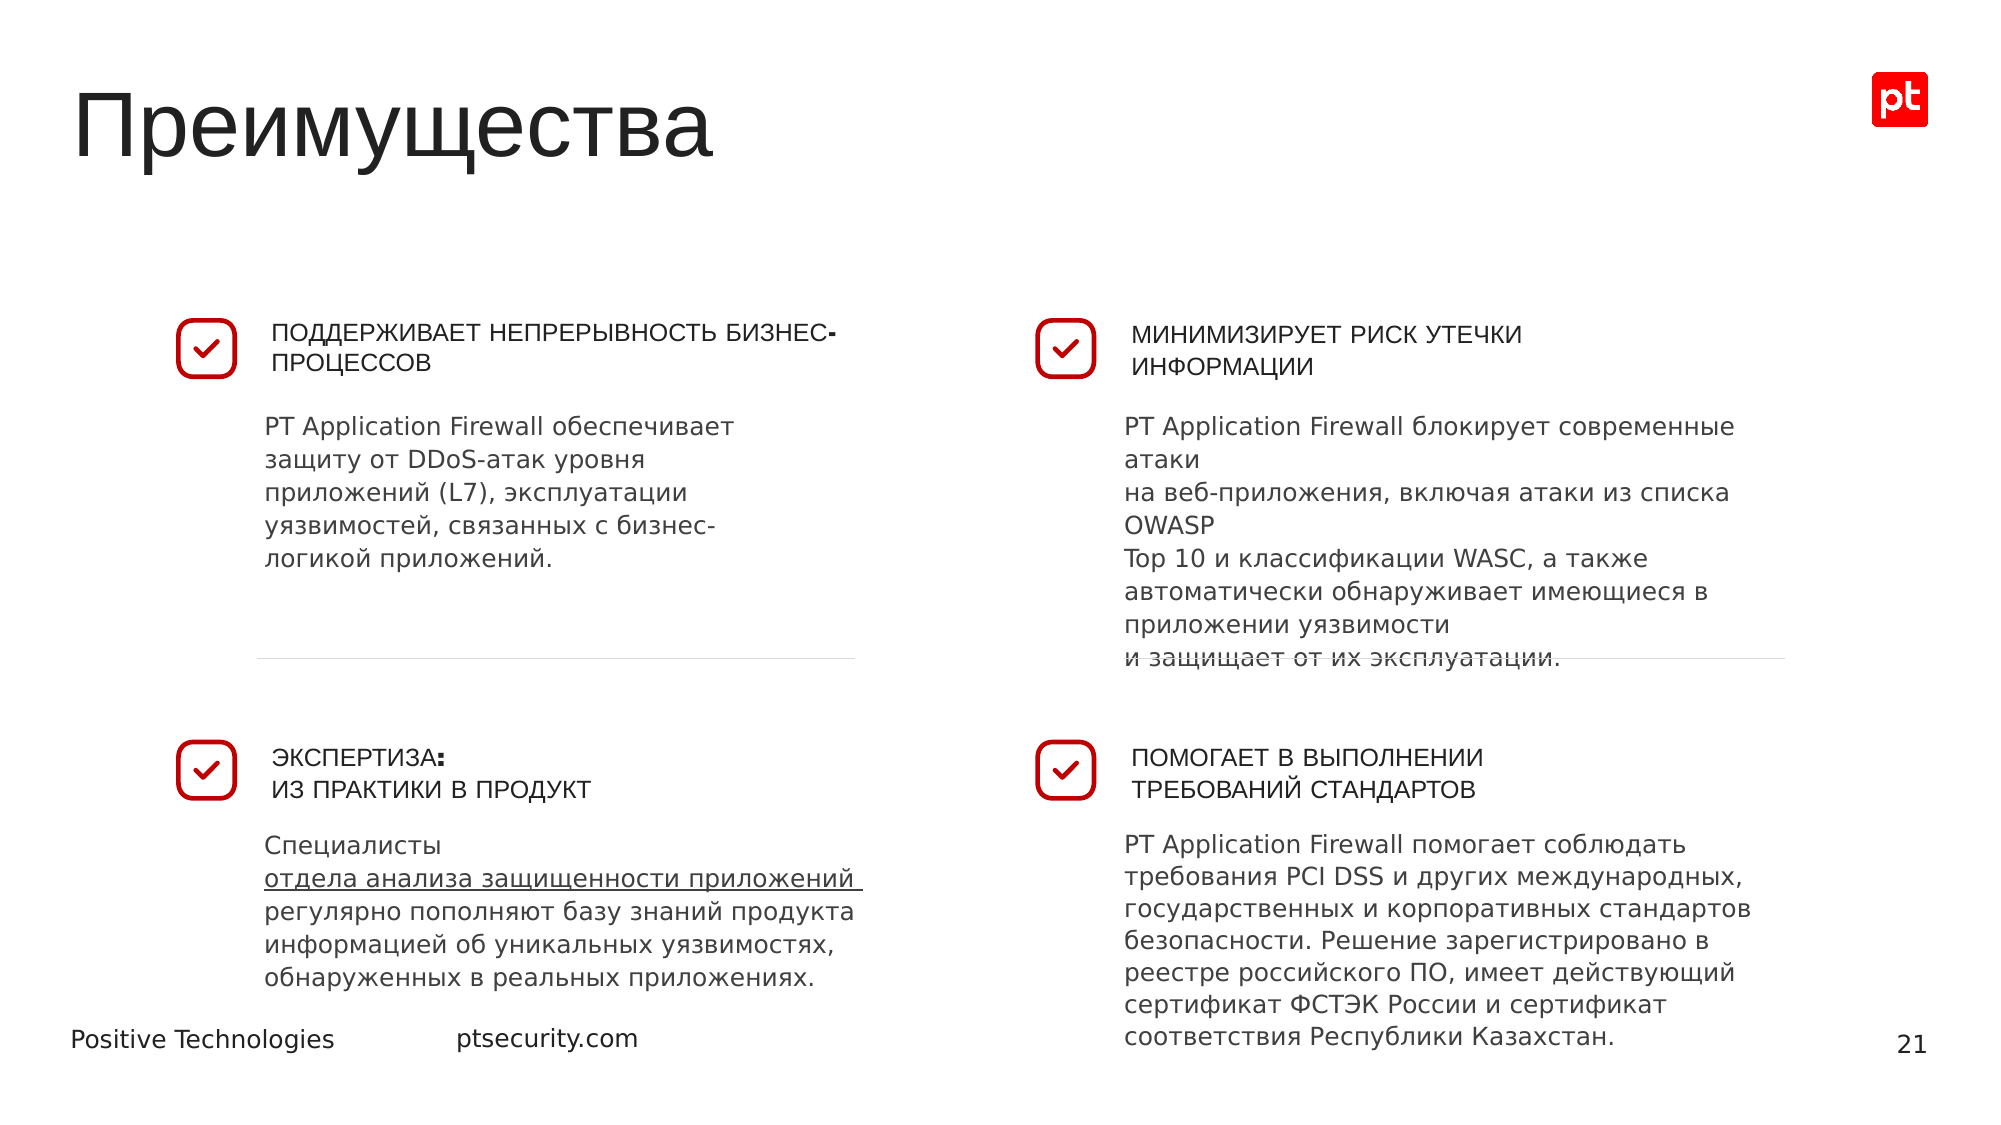

Преимущества
ПОДДЕРЖИВАЕТ НЕПРЕРЫВНОСТЬ БИЗНЕС-ПРОЦЕССОВ
МИНИМИЗИРУЕТ РИСК УТЕЧКИ ИНФОРМАЦИИ

PT Application Firewall обеспечивает защиту от DDoS-атак уровня приложений (L7), эксплуатации уязвимостей, связанных с бизнес-логикой приложений.
PT Application Firewall блокирует современные атаки
на веб-приложения, включая атаки из списка OWASP
Top 10 и классификации WASC, а также автоматически обнаруживает имеющиеся в приложении уязвимости
и защищает от их эксплуатации.
ПОМОГАЕТ В ВЫПОЛНЕНИИ ТРЕБОВАНИЙ СТАНДАРТОВ
ЭКСПЕРТИЗА:
ИЗ ПРАКТИКИ В ПРОДУКТ

Специалисты отдела анализа защищенности приложений регулярно пополняют базу знаний продукта информацией об уникальных уязвимостях, обнаруженных в реальных приложениях.
PT Application Firewall помогает соблюдать требования PCI DSS и других международных, государственных и корпоративных стандартов безопасности. Решение зарегистрировано в реестре российского ПО, имеет действующий сертификат ФСТЭК России и сертификат соответствия Республики Казахстан.
21